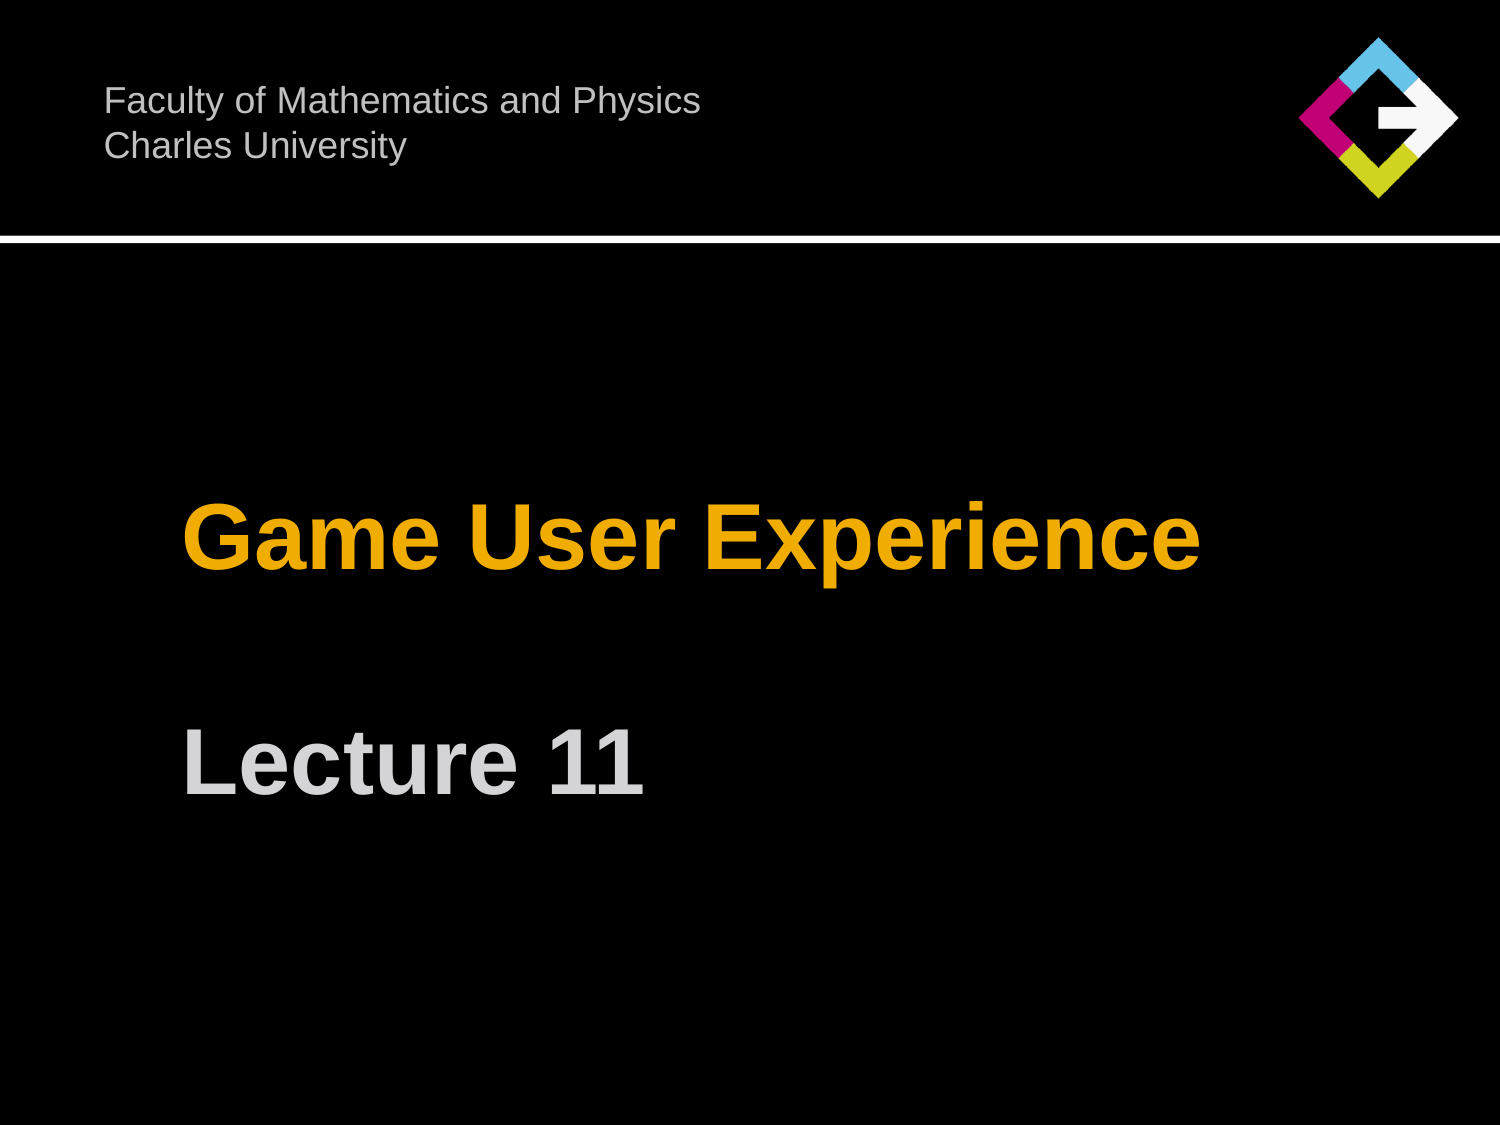

Faculty of Mathematics and Physics
Charles University
Game User Experience

Lecture 11